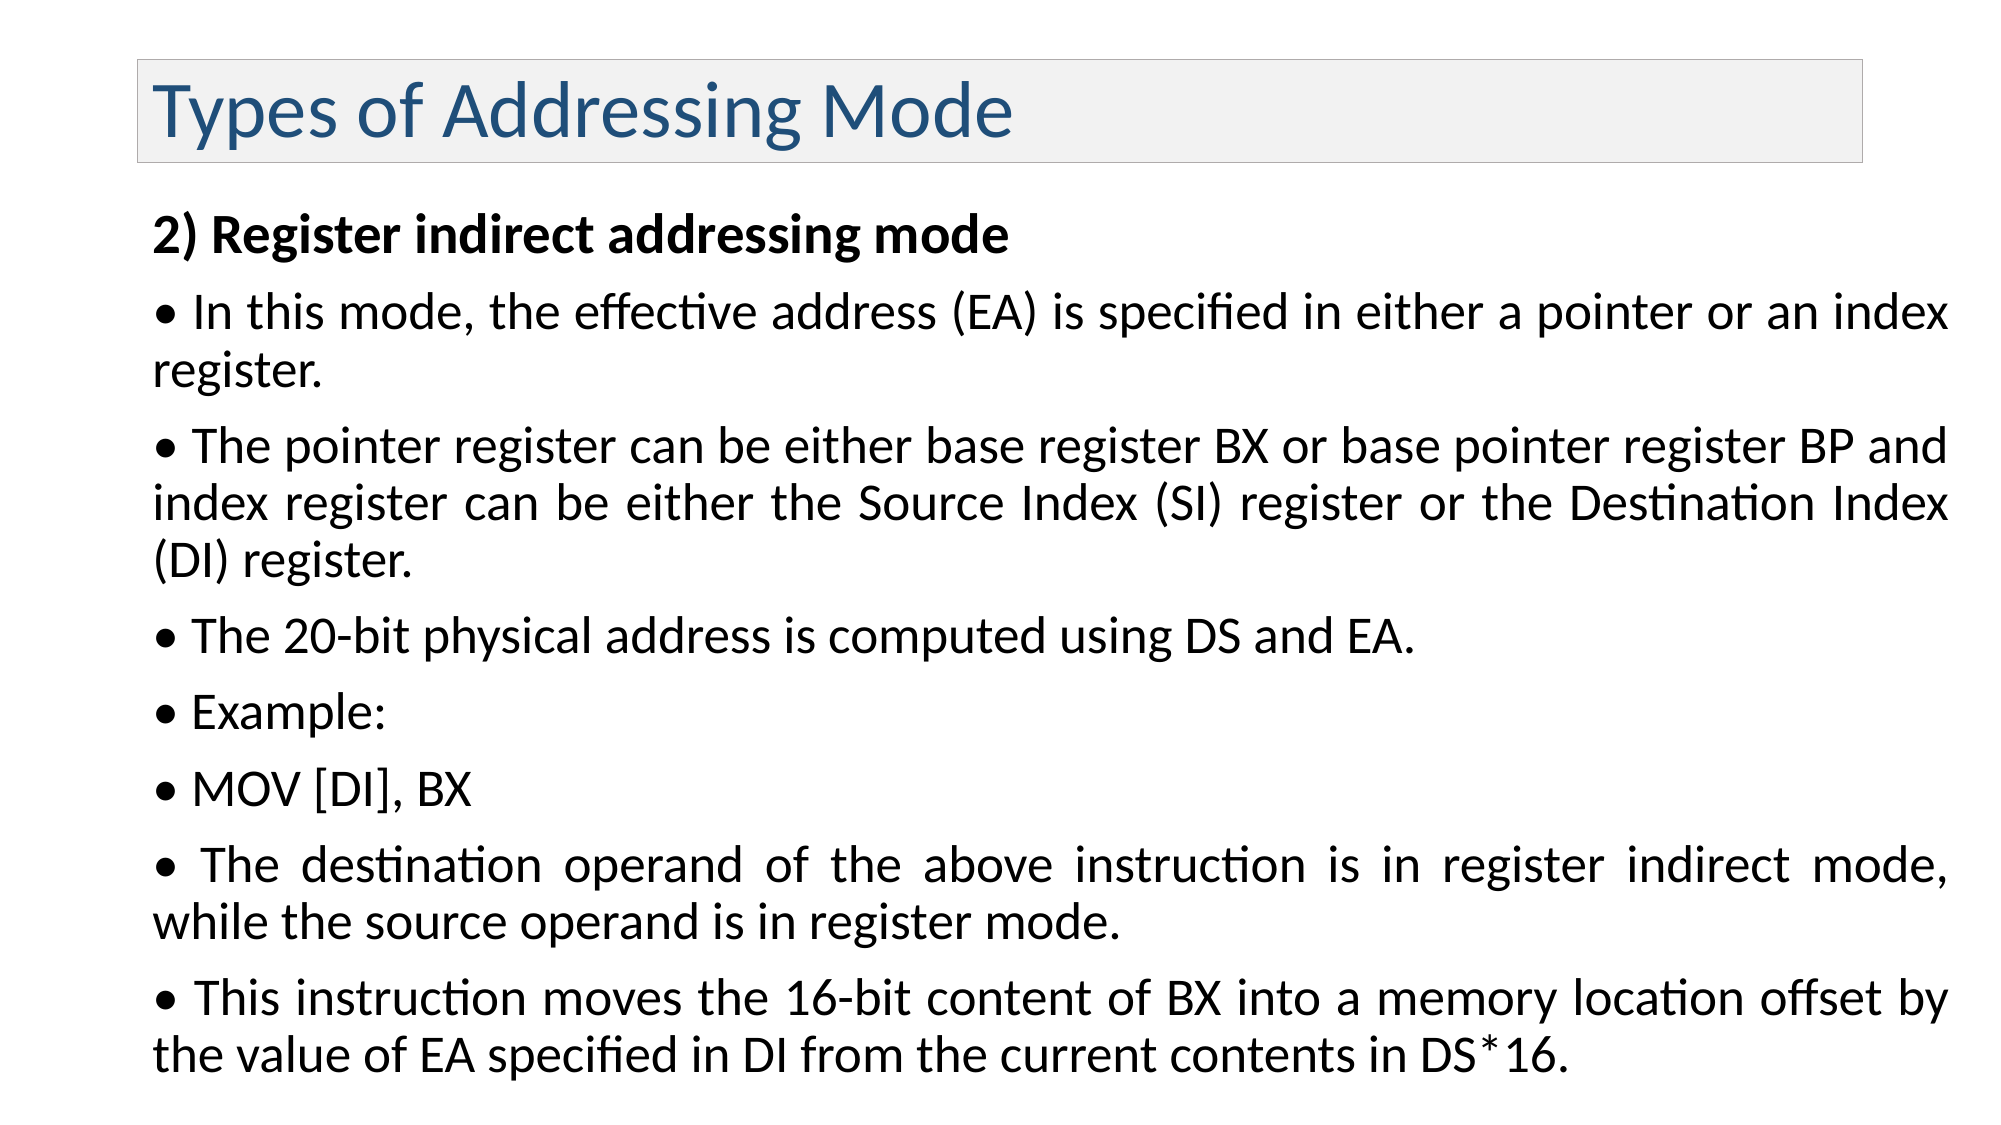

# Types of Addressing Mode
2) Register indirect addressing mode
• In this mode, the effective address (EA) is specified in either a pointer or an index register.
• The pointer register can be either base register BX or base pointer register BP and index register can be either the Source Index (SI) register or the Destination Index (DI) register.
• The 20-bit physical address is computed using DS and EA.
• Example:
• MOV [DI], BX
• The destination operand of the above instruction is in register indirect mode, while the source operand is in register mode.
• This instruction moves the 16-bit content of BX into a memory location offset by the value of EA specified in DI from the current contents in DS*16.